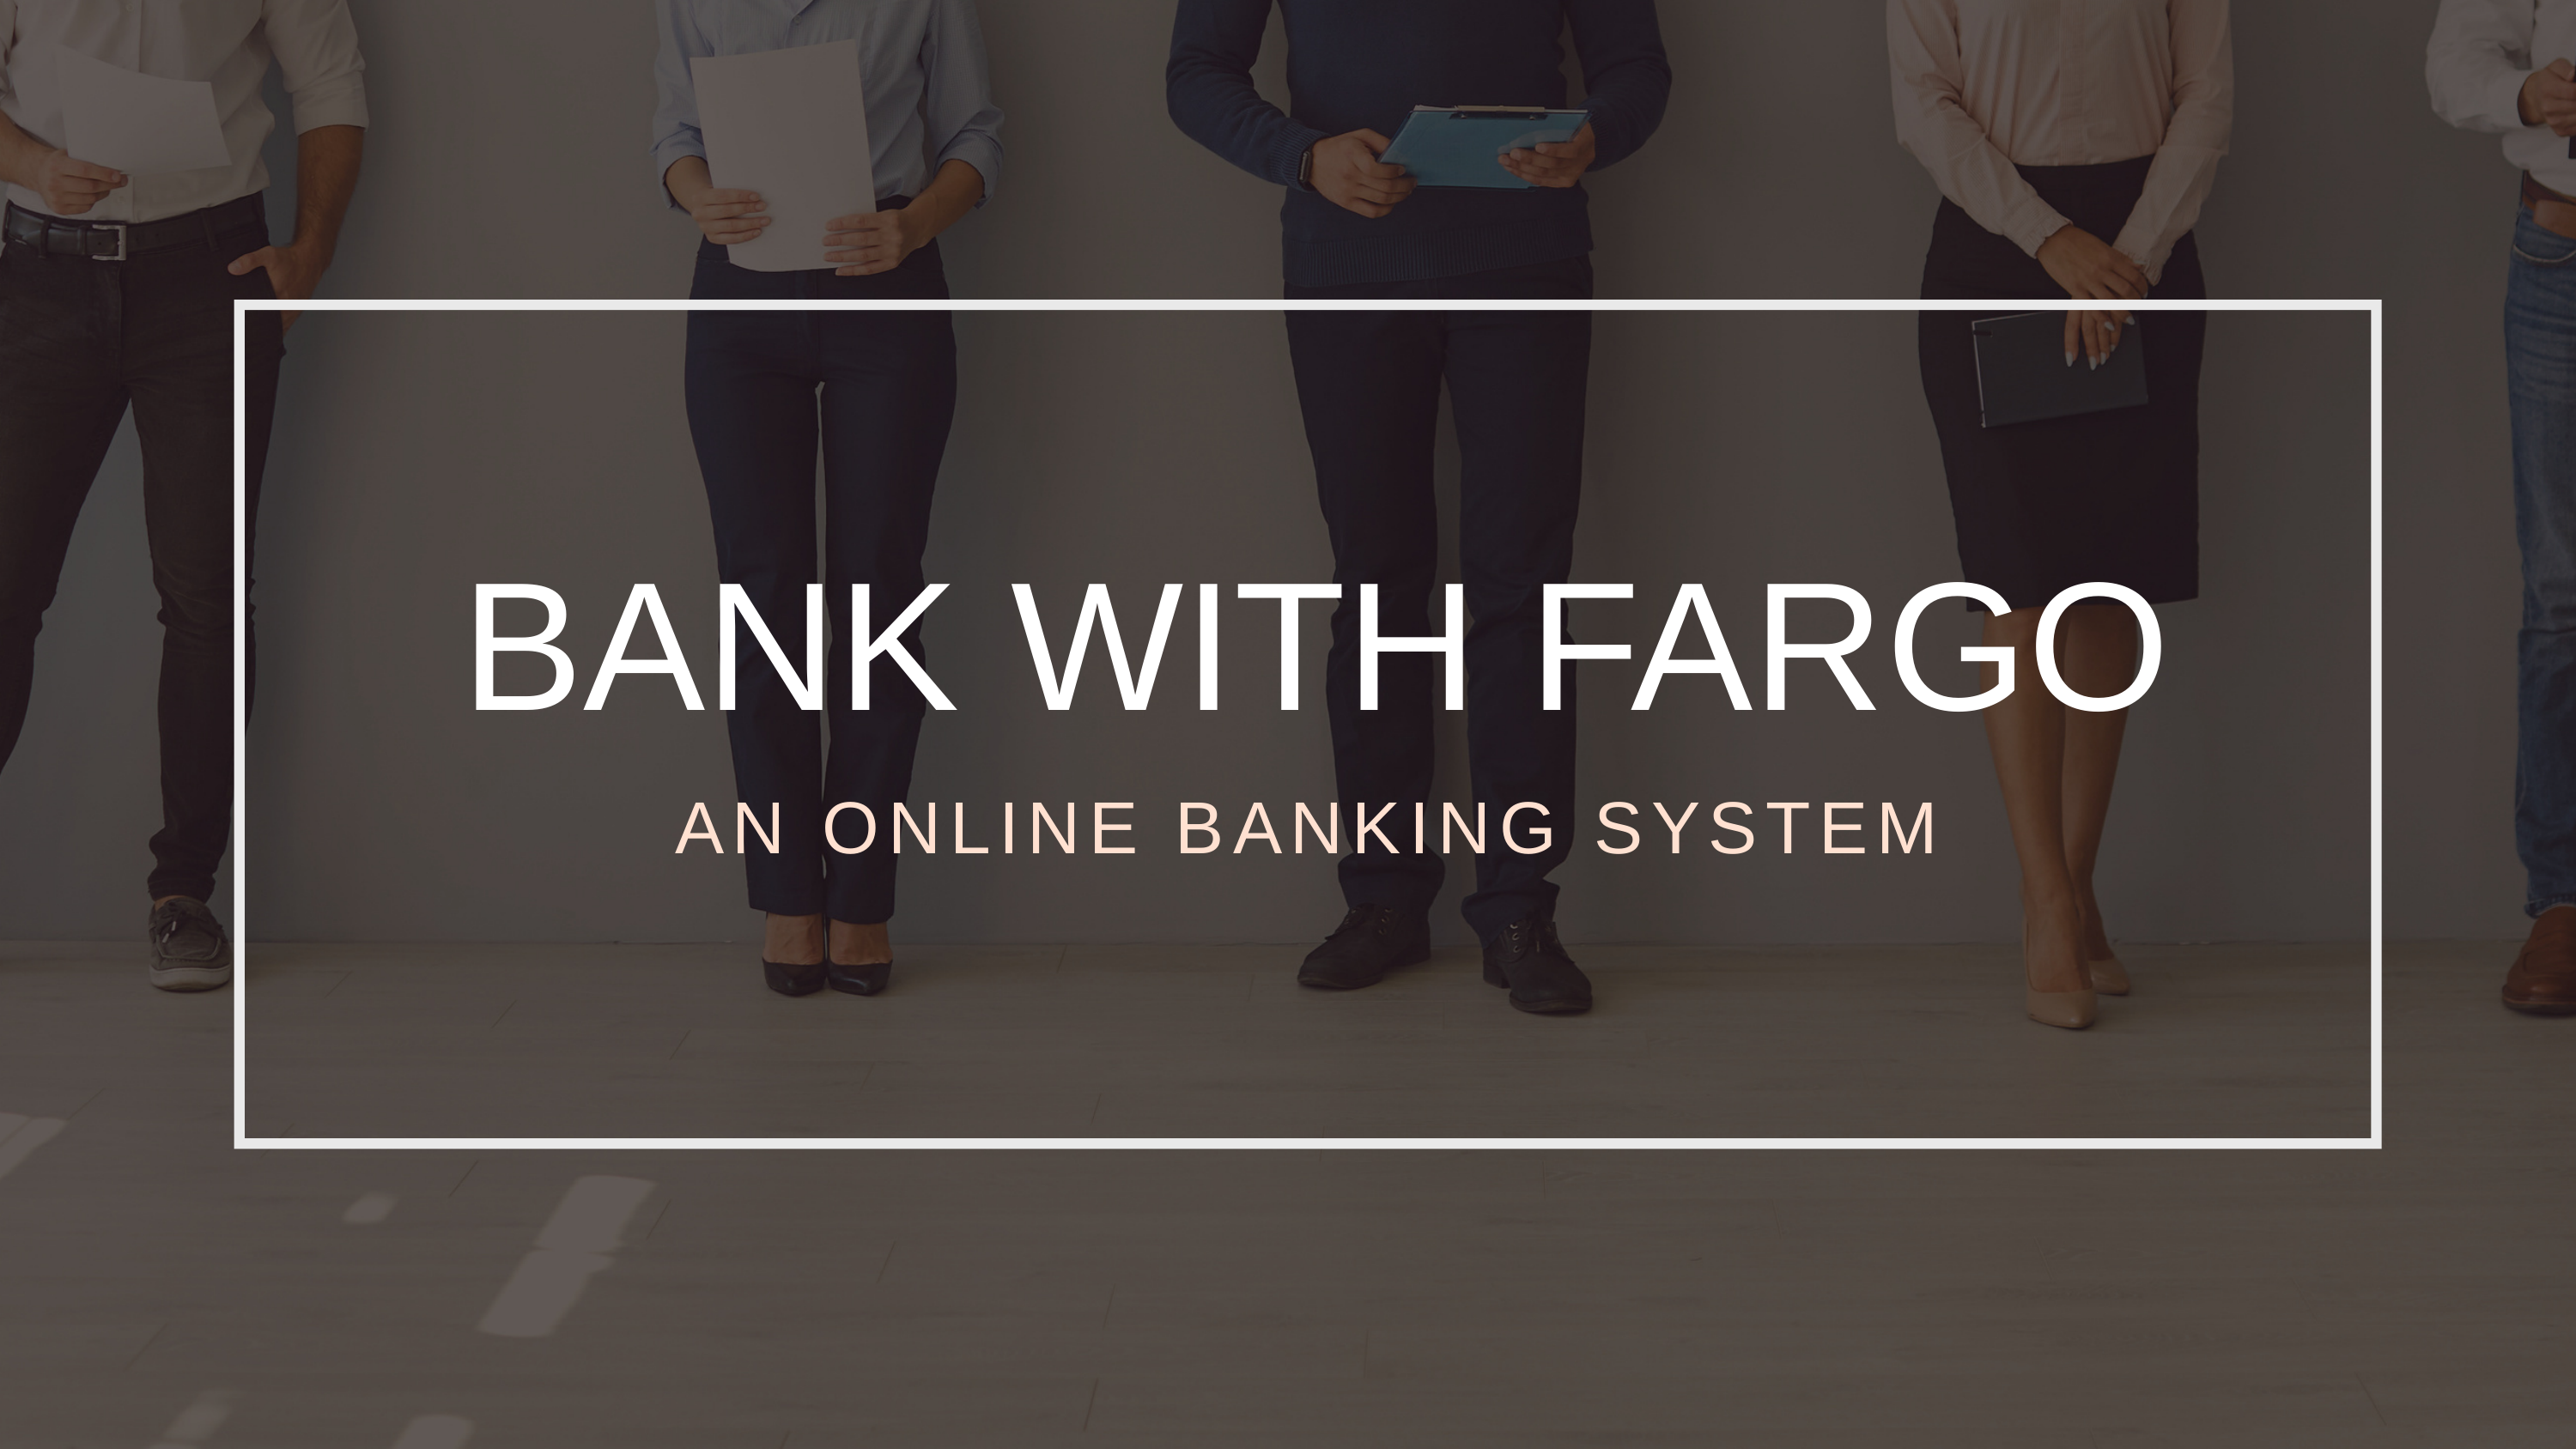

BANK WITH FARGO
AN ONLINE BANKING SYSTEM